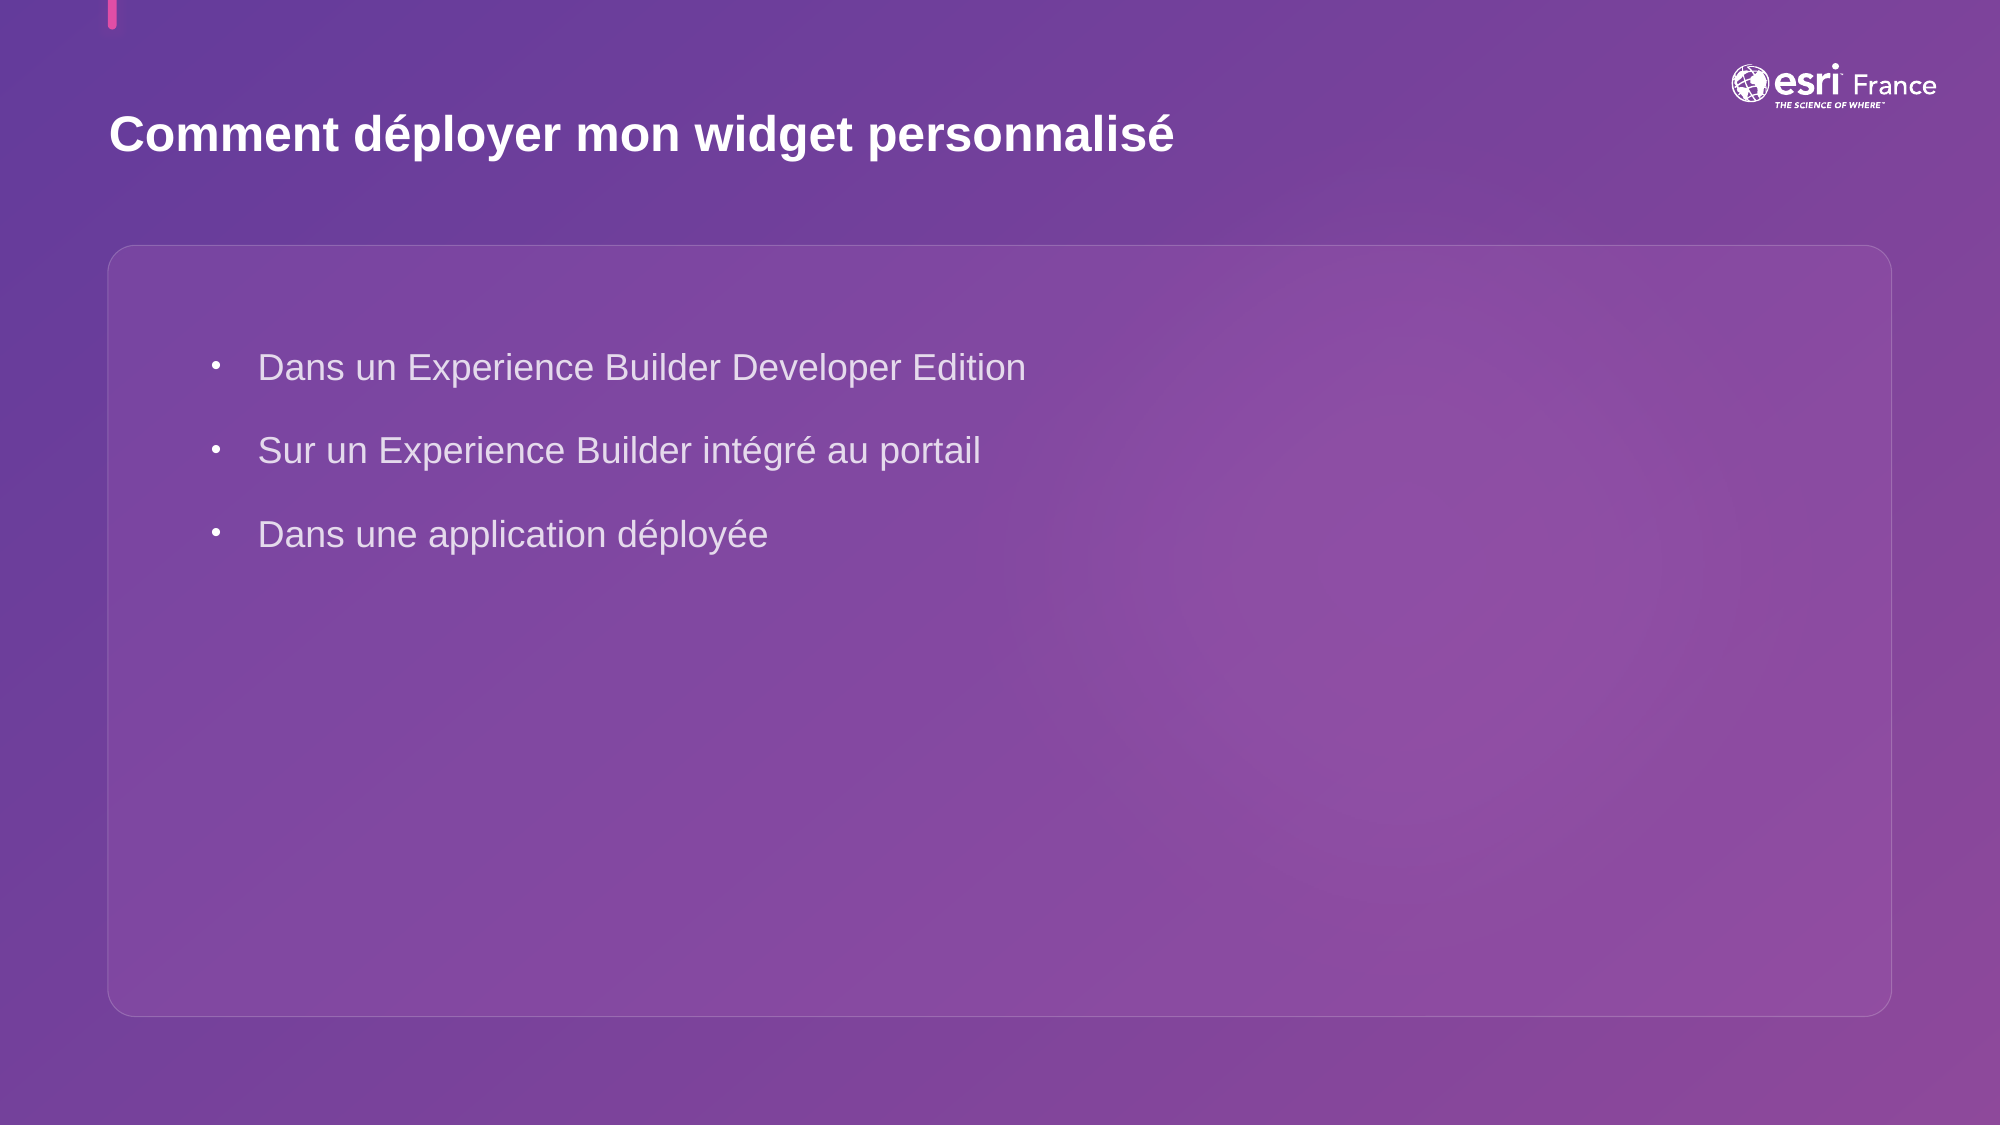

# Comment déployer mon widget personnalisé
Dans un Experience Builder Developer Edition
Sur un Experience Builder intégré au portail
Dans une application déployée